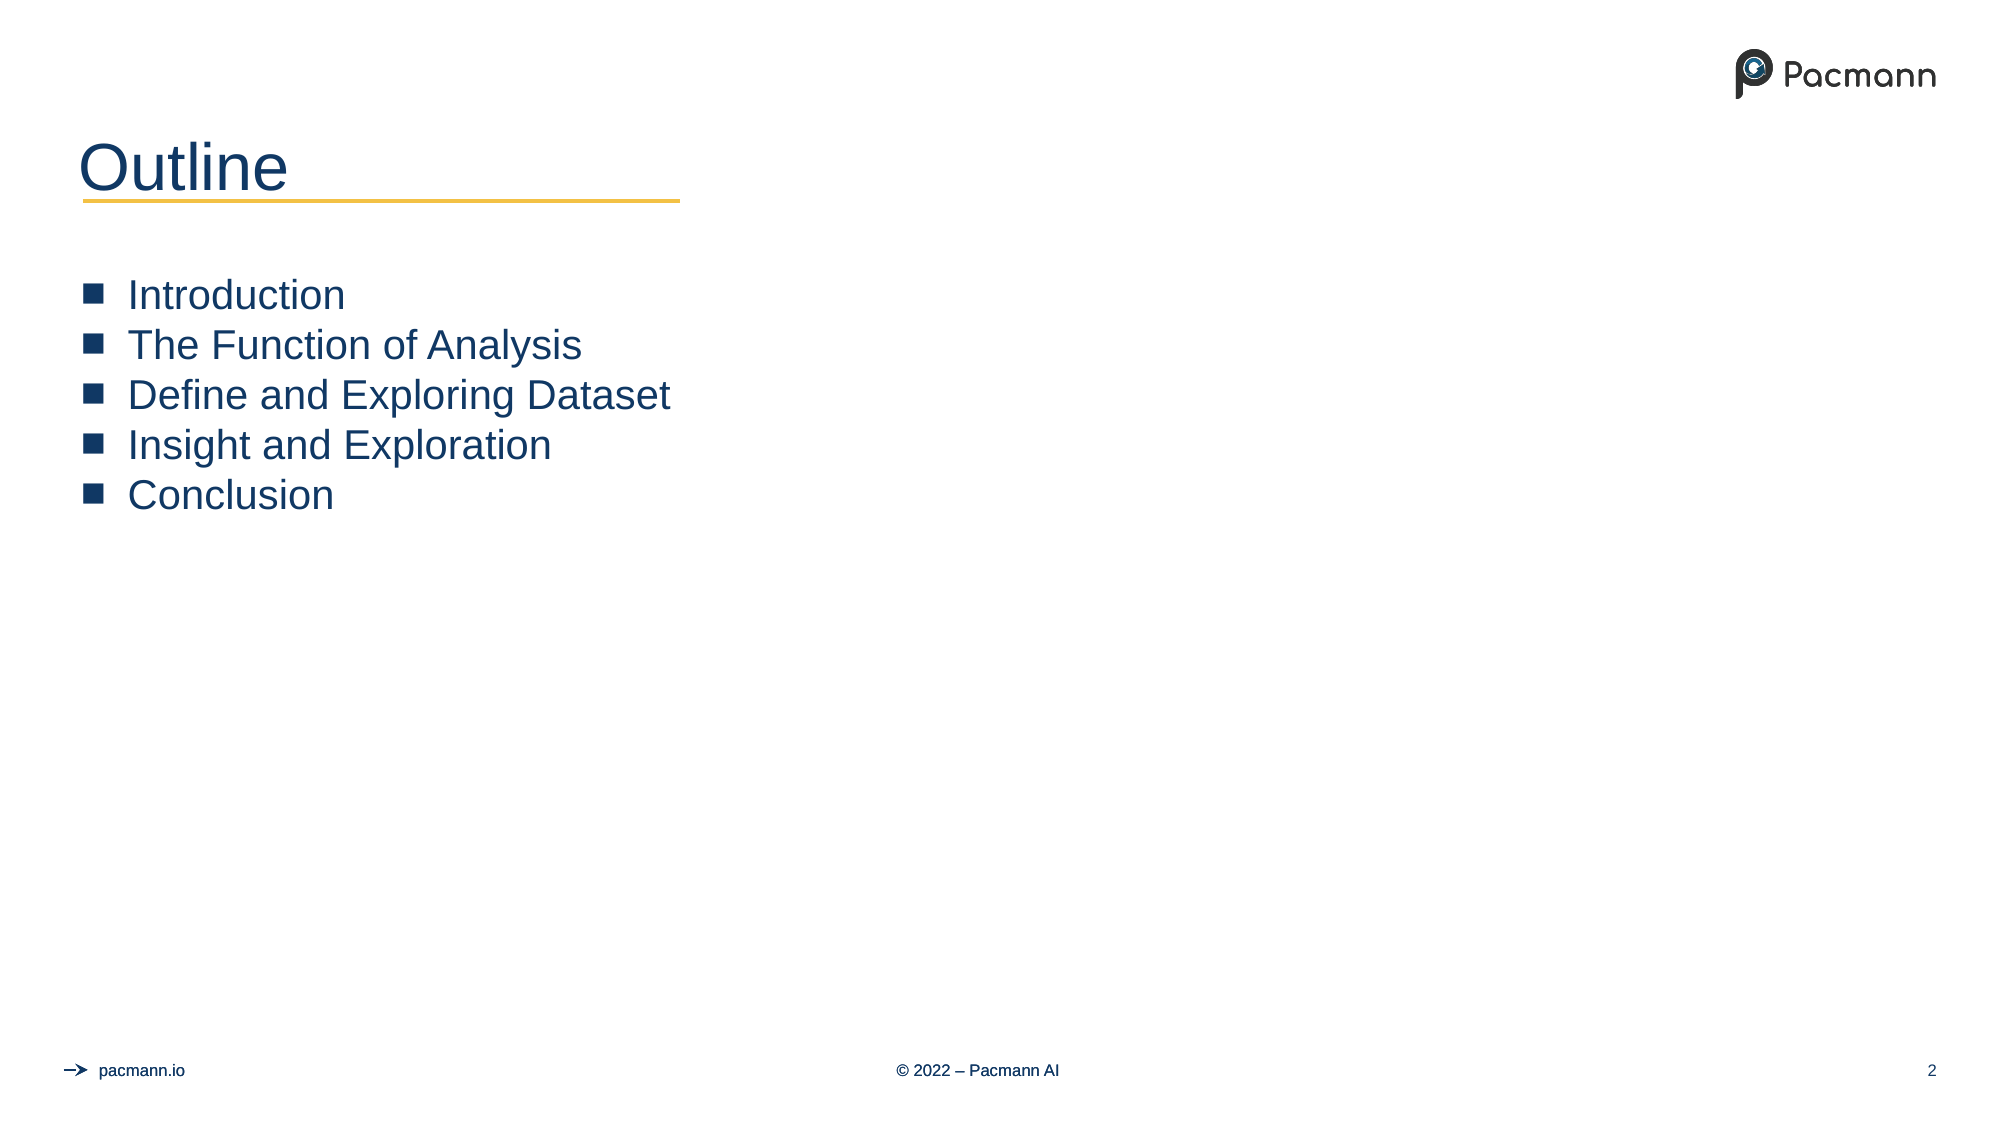

# Outline
Introduction
The Function of Analysis
Define and Exploring Dataset
Insight and Exploration
Conclusion